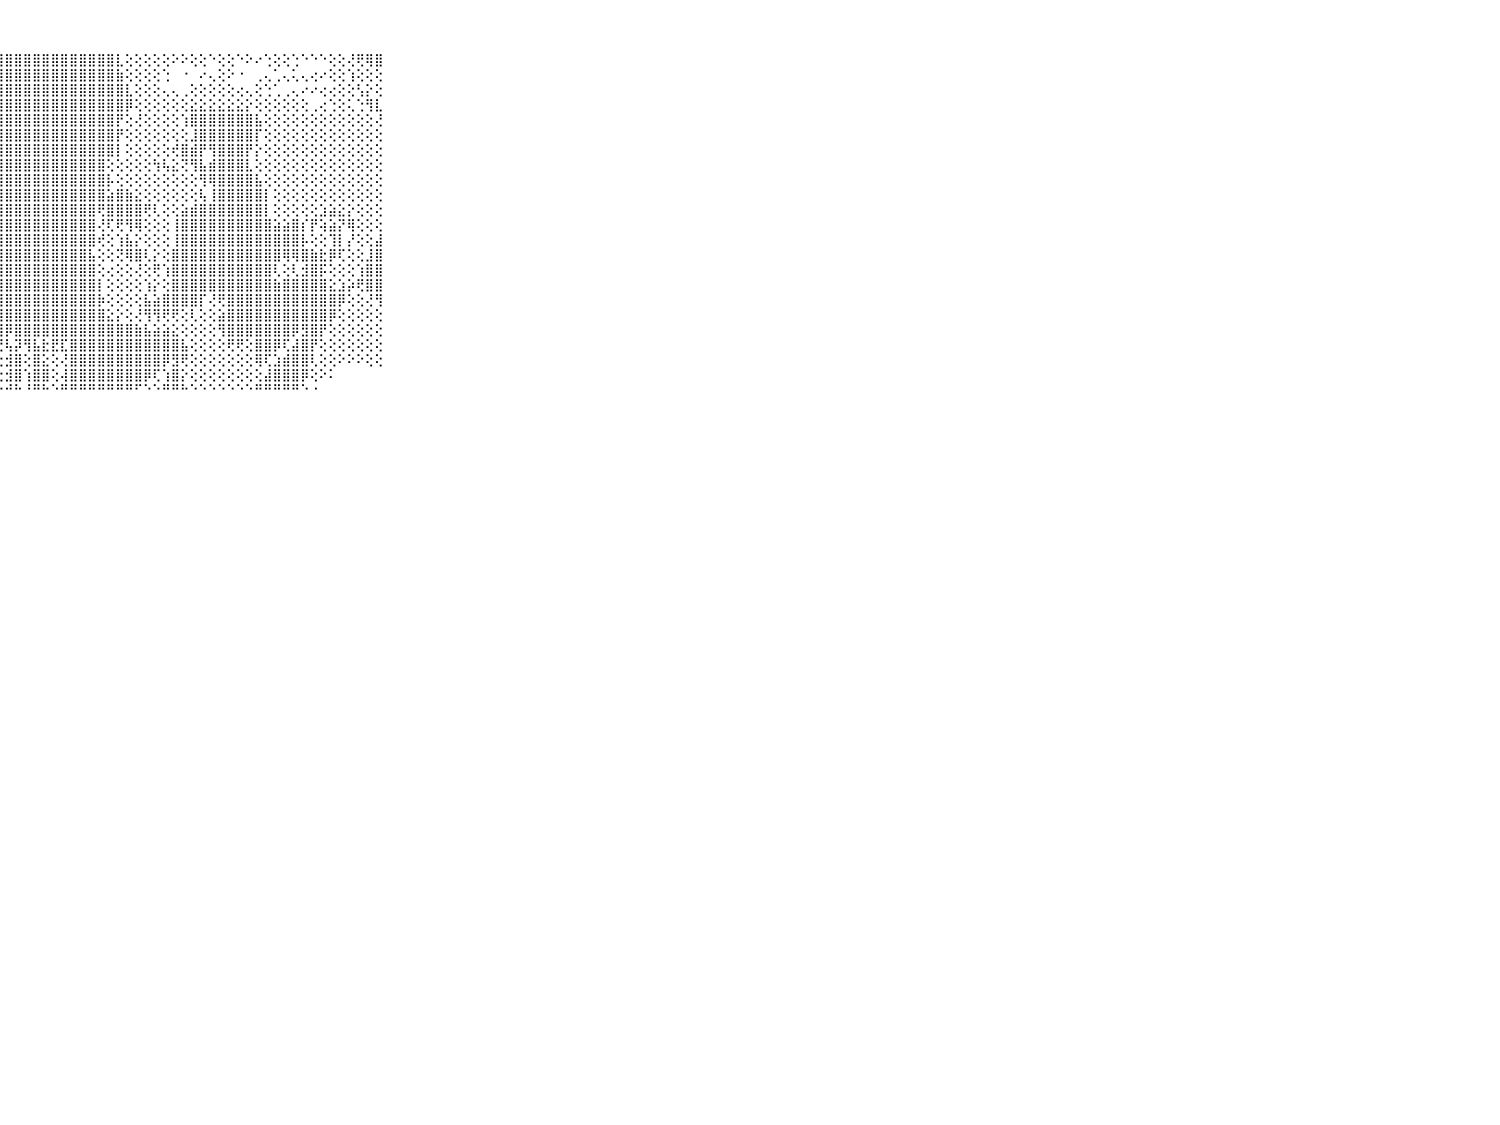

⠀⠀⠀⠀⠀⠀⠀⠀⠀⠀⠀⣿⣿⣿⣿⣿⣿⣿⣿⣿⣿⣿⣿⣿⣿⣿⣿⣿⣿⣿⣿⣿⣿⣿⣿⣿⣿⣿⣿⣿⣇⢕⢕⢕⢕⢕⠕⠕⢕⢕⠑⢕⢕⠑⠕⠔⢑⢕⢕⢑⠑⠑⠑⢕⢕⢜⢟⢿⣿⠀⠀⠀⠀⠀⠀⠀⠀⠀⠀⠀⠀
⠀⠀⠀⠀⠀⠀⠀⠀⠀⠀⠀⣿⣿⣿⣿⣿⣿⣿⣿⣿⣿⣿⣿⣿⣿⣿⣿⣿⣿⣿⣿⣿⣿⣿⣿⣿⣿⣿⣿⣿⣷⢕⢕⢕⢕⢑⠀⠐⠀⠔⢄⢕⠕⠐⠀⢀⢄⢁⢄⢅⢄⢔⠔⢕⢕⢱⢕⢕⢕⠀⠀⠀⠀⠀⠀⠀⠀⠀⠀⠀⠀
⠀⠀⠀⠀⠀⠀⠀⠀⠀⠀⠀⣿⣿⣿⣿⣿⣿⣿⣿⣿⣿⣿⣿⣿⣿⣿⣿⣿⣿⣿⣿⣿⣿⣿⣿⣿⣿⣿⣿⣿⣿⣇⢕⢕⢕⢄⢄⢀⢕⢕⢕⢕⢕⢔⢄⢕⢑⢁⢀⢄⠔⠔⢔⢔⢕⢕⢣⡕⢕⠀⠀⠀⠀⠀⠀⠀⠀⠀⠀⠀⠀
⠀⠀⠀⠀⠀⠀⠀⠀⠀⠀⠀⣿⣿⣿⣿⣿⣿⣿⣿⣿⣿⣿⣿⣿⣿⣿⣿⣿⣿⣿⣿⣿⣿⣿⣿⣿⣿⣿⣿⣿⣿⡿⢕⢕⢕⢕⢕⢕⣕⣕⣕⣕⣕⣕⡕⢕⢕⢕⢕⢕⢕⢀⢔⢑⢕⢅⢑⢻⣇⠀⠀⠀⠀⠀⠀⠀⠀⠀⠀⠀⠀
⠀⠀⠀⠀⠀⠀⠀⠀⠀⠀⠀⣿⣿⣿⣿⣿⣿⣿⣿⣿⣿⣿⣿⣿⣿⣿⣿⣿⣿⣿⣿⣿⣿⣿⣿⣿⣿⣿⣿⣿⡟⢕⢜⢕⢕⢕⢕⢱⣿⣿⣿⣿⣿⣿⣿⣧⢕⢕⢕⢕⢕⢕⢕⢕⢕⢕⢕⢕⢜⠀⠀⠀⠀⠀⠀⠀⠀⠀⠀⠀⠀
⠀⠀⠀⠀⠀⠀⠀⠀⠀⠀⠀⣿⣿⣿⣿⣿⣿⣿⣿⣿⣿⣿⣿⣿⣿⣿⣿⣿⣿⣿⣿⣿⣿⣿⣿⣿⣿⣿⣿⣿⡟⢕⢕⢕⢕⢕⢕⢕⣸⣿⣿⣿⣿⣿⣿⡏⢕⢕⢕⢕⢕⢕⢕⢕⢕⢕⢕⢕⢕⠀⠀⠀⠀⠀⠀⠀⠀⠀⠀⠀⠀
⠀⠀⠀⠀⠀⠀⠀⠀⠀⠀⠀⣿⣿⣿⣿⣿⣿⣿⣿⣿⣿⣿⣿⣿⣿⣿⣿⣿⣿⣿⣿⣿⣿⣿⣿⣿⣿⣿⣿⣿⡇⢕⢕⢕⢕⢕⢞⣿⣾⡟⢻⣿⣿⣿⡟⡕⢕⢕⢕⢕⢕⢕⢕⢕⢕⢕⢕⢕⢕⠀⠀⠀⠀⠀⠀⠀⠀⠀⠀⠀⠀
⠀⠀⠀⠀⠀⠀⠀⠀⠀⠀⠀⣿⣿⣿⣿⣿⣿⣿⣿⣿⣿⣿⣿⣿⣿⣿⣿⣿⣿⣿⣿⣿⣿⣿⣿⣿⣿⣿⣿⢕⢕⢕⢕⢕⢳⢧⣕⢝⢻⣧⣾⣿⣿⣿⣇⢕⢕⢕⢕⢕⢕⢕⢕⢕⢕⢕⢕⢕⢕⠀⠀⠀⠀⠀⠀⠀⠀⠀⠀⠀⠀
⠀⠀⠀⠀⠀⠀⠀⠀⠀⠀⠀⣿⣿⣿⣿⣿⣿⣿⣿⣿⣿⣿⣿⣿⣿⣿⣿⣿⣿⣿⣿⣿⣿⣿⣿⣿⣿⣿⣿⡧⢕⢕⢕⢕⢕⢕⢕⢕⢕⢻⢿⣿⣿⣿⣿⣧⢕⢕⢕⢕⢕⢕⢕⢕⢕⢕⢕⢕⢕⠀⠀⠀⠀⠀⠀⠀⠀⠀⠀⠀⠀
⠀⠀⠀⠀⠀⠀⠀⠀⠀⠀⠀⣿⣿⣿⣿⣿⣿⣿⣿⣿⣿⣿⣿⣿⣿⣿⣿⣿⣿⣿⣿⣿⣿⣿⣿⣿⣿⣿⣿⣵⣿⣷⣕⢕⢕⢕⢕⢕⢕⢧⢸⣿⣿⣿⣿⣿⡇⢕⢕⢕⢕⢕⢕⢕⢕⢕⢕⢕⢕⠀⠀⠀⠀⠀⠀⠀⠀⠀⠀⠀⠀
⠀⠀⠀⠀⠀⠀⠀⠀⠀⠀⠀⣿⣿⣿⣿⣿⣿⣿⣿⣿⣿⣿⣿⣿⣿⣿⣿⣿⣿⣿⣿⣿⣿⣿⣿⣿⣿⣿⢟⣿⣿⣿⣿⢟⢇⢕⢕⣵⣾⣿⣿⣿⣿⣿⣿⣿⡇⢕⢕⢕⢕⢕⣱⣵⣕⡕⢕⢕⢕⠀⠀⠀⠀⠀⠀⠀⠀⠀⠀⠀⠀
⠀⠀⠀⠀⠀⠀⠀⠀⠀⠀⠀⣿⣿⣿⣿⣿⣿⣿⣿⣿⣿⣿⣿⣿⣿⣿⣿⣿⣿⣿⣿⣿⣿⣿⣿⣿⣿⣿⢜⢏⢟⢻⢿⢕⢕⢕⢸⣿⣿⣿⣿⣿⣿⣿⣿⣿⣿⣵⣵⣿⡎⡟⢵⣵⡝⢿⢕⢕⢕⠀⠀⠀⠀⠀⠀⠀⠀⠀⠀⠀⠀
⠀⠀⠀⠀⠀⠀⠀⠀⠀⠀⠀⣿⣿⣿⣿⣿⣿⣿⣿⣿⣿⣿⣿⣿⣿⣿⣿⣿⣿⣿⣿⣿⣿⣿⣿⣿⣿⣿⢞⢕⢱⣧⡕⢕⢕⢕⢸⣿⣿⣿⣿⣿⣿⣿⣿⣿⣿⣿⣿⣿⡧⢕⢕⢹⡇⡜⢕⢕⣼⠀⠀⠀⠀⠀⠀⠀⠀⠀⠀⠀⠀
⠀⠀⠀⠀⠀⠀⠀⠀⠀⠀⠀⣿⣿⣿⣿⣿⣿⣿⣿⣿⣿⣿⣿⣿⣿⣿⣿⣿⣿⣿⣿⣿⣿⣿⣿⣿⣿⣧⢕⢕⢝⢿⣿⢇⡕⢕⣿⣿⣿⣿⣿⣿⣿⣿⣿⣿⣿⣿⢿⢿⣿⣷⣗⡿⢏⢕⢕⣸⣿⠀⠀⠀⠀⠀⠀⠀⠀⠀⠀⠀⠀
⠀⠀⠀⠀⠀⠀⠀⠀⠀⠀⠀⣿⣿⣿⣿⣿⣿⣿⣿⣿⣿⣿⣿⣿⣿⣿⣿⣿⣿⣿⣿⣿⣿⣿⣿⣿⣿⣿⢕⢔⢕⢕⢜⢕⢟⢱⣿⣿⣿⣿⣿⣿⣿⣿⣿⣿⣿⢇⢕⢇⣺⣿⡯⢕⢕⢕⢱⣿⣿⠀⠀⠀⠀⠀⠀⠀⠀⠀⠀⠀⠀
⠀⠀⠀⠀⠀⠀⠀⠀⠀⠀⠀⣿⣿⣿⣿⣿⣿⣿⣿⣿⣿⣿⣿⣿⣿⣿⣿⣿⣿⣿⣿⣿⣿⣿⣿⣿⣿⣿⡇⢕⢕⢕⢕⢱⡕⢕⣿⣿⣿⣿⣿⣿⣿⣿⣿⣿⣿⣷⣿⣿⣿⣿⣿⣕⣱⡵⢟⣿⣿⠀⠀⠀⠀⠀⠀⠀⠀⠀⠀⠀⠀
⠀⠀⠀⠀⠀⠀⠀⠀⠀⠀⠀⣿⣿⣿⣿⣿⣿⣿⣿⣿⣿⣿⣿⣿⣿⣿⣿⣿⣿⣿⣿⣿⣿⣿⣿⣿⣿⣿⡷⢕⢕⢕⢕⣧⣵⣿⣿⣿⣿⡏⢜⢟⣿⣿⣿⣿⣿⣿⣿⣿⣿⣿⣿⣿⡿⢕⢕⢜⢻⠀⠀⠀⠀⠀⠀⠀⠀⠀⠀⠀⠀
⠀⠀⠀⠀⠀⠀⠀⠀⠀⠀⠀⣿⣿⣿⣿⣿⣿⣿⣿⣿⣿⣿⣿⣿⣿⣿⣿⣿⣿⣿⣿⣿⣿⣿⣿⣿⣿⣿⣿⣕⡕⢕⢜⢻⢻⢟⢟⢕⢇⢕⢕⣵⣿⣿⣿⣿⣿⣿⣿⣿⣿⣿⣿⡿⢕⢕⢕⢕⢕⠀⠀⠀⠀⠀⠀⠀⠀⠀⠀⠀⠀
⠀⠀⠀⠀⠀⠀⠀⠀⠀⠀⠀⣿⣿⣿⣿⣿⣿⣿⣿⣿⣿⣿⣿⣿⣿⣿⣿⣿⡿⣿⣿⣿⣿⣿⣿⣿⣿⣿⣿⣿⣿⣿⣷⣧⣵⣵⣕⢕⢕⢕⢕⢻⣿⣿⣿⣿⣿⣿⣿⡿⣻⣿⡟⢕⢕⢕⢕⢕⢕⠀⠀⠀⠀⠀⠀⠀⠀⠀⠀⠀⠀
⠀⠀⠀⠀⠀⠀⠀⠀⠀⠀⠀⣿⣿⣿⣿⣿⣿⣿⣿⣿⣿⣿⣿⣿⣿⡿⡟⢟⢧⡽⢻⣧⣗⣟⣏⣿⣿⣿⣿⣿⣿⣿⣿⣿⣿⣿⣿⣧⢕⢕⢕⢕⢟⢟⢕⣿⣿⡿⢏⣼⣿⡟⢕⢕⢕⢕⢕⢕⢕⠀⠀⠀⠀⠀⠀⠀⠀⠀⠀⠀⠀
⠀⠀⠀⠀⠀⠀⠀⠀⠀⠀⠀⣿⣿⣿⣿⣿⣿⣿⣿⣿⣿⣿⣿⣿⣿⡯⢕⢕⣺⣿⢕⣿⣕⢕⢜⣿⣿⣿⣿⣿⣿⣿⣿⣿⣿⡿⣻⢟⢕⢕⢕⢕⢕⢕⢕⢿⢏⣱⣾⣿⣿⢇⢕⢕⠕⠕⠕⢕⢕⠀⠀⠀⠀⠀⠀⠀⠀⠀⠀⠀⠀
⠀⠀⠀⠀⠀⠀⠀⠀⠀⠀⠀⣿⣿⣿⣿⣿⣿⣿⣿⣿⣿⣿⣿⣿⣿⡯⢕⢕⣺⣿⢱⣿⣿⢕⢼⣿⣿⣿⣿⣿⣿⣿⣿⡿⢏⢱⣿⡕⢕⢕⢕⢕⢕⢕⢕⢕⣼⣿⣿⣿⡿⢕⠕⠅⠀⠀⠀⠀⠀⠀⠀⠀⠀⠀⠀⠀⠀⠀⠀⠀⠀
⠀⠀⠀⠀⠀⠀⠀⠀⠀⠀⠀⠛⠛⠛⠛⠛⠛⠛⠛⠛⠛⠛⠛⠛⠛⠃⠑⠑⠚⠓⠘⠛⠓⠑⠛⠛⠛⠛⠛⠛⠛⠛⠋⠑⠑⠛⠛⠓⠑⠑⠑⠑⠑⠑⠑⠛⠛⠛⠛⠛⠑⠐⠀⠀⠀⠀⠀⠀⠀⠀⠀⠀⠀⠀⠀⠀⠀⠀⠀⠀⠀